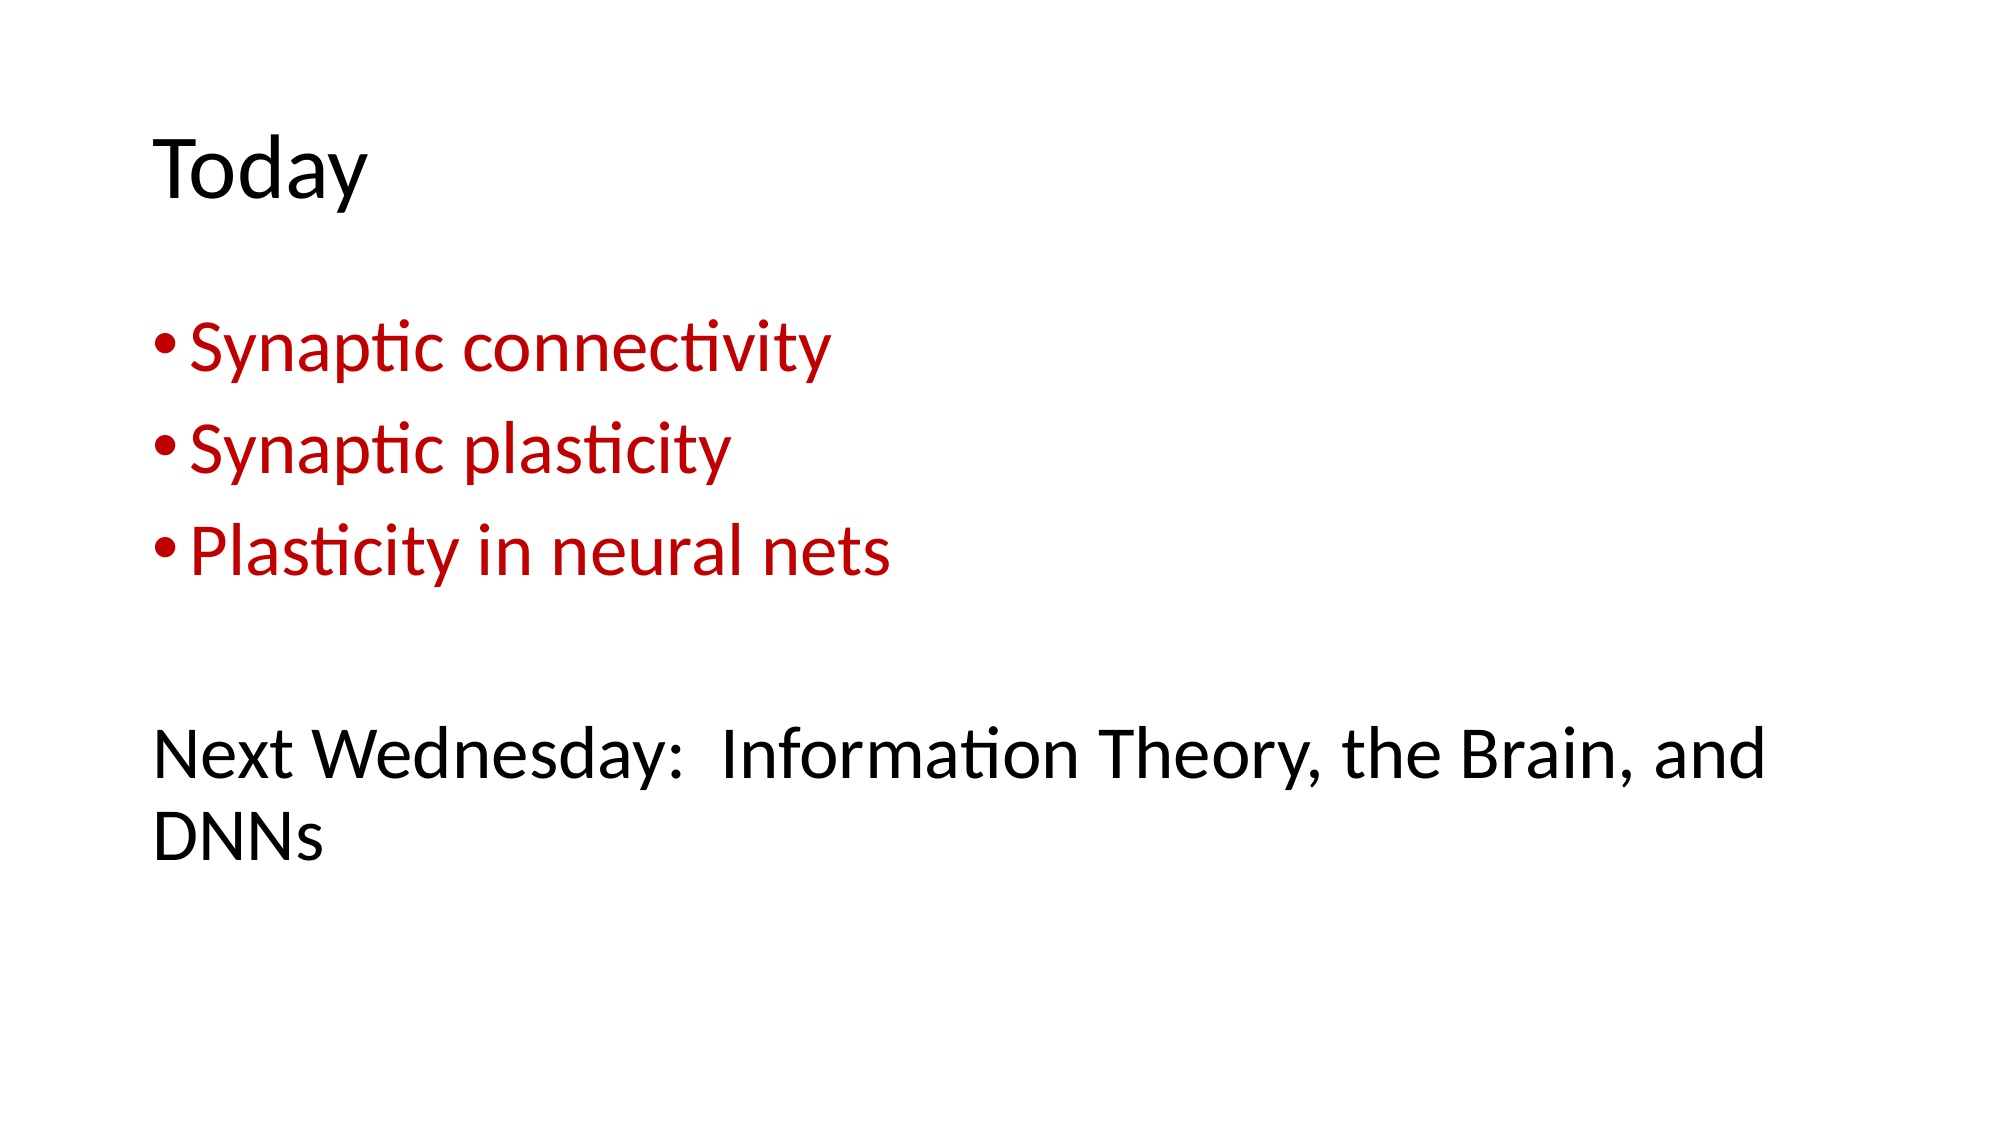

# Today
Synaptic connectivity
Synaptic plasticity
Plasticity in neural nets

Next Wednesday:  Information Theory, the Brain, and DNNs